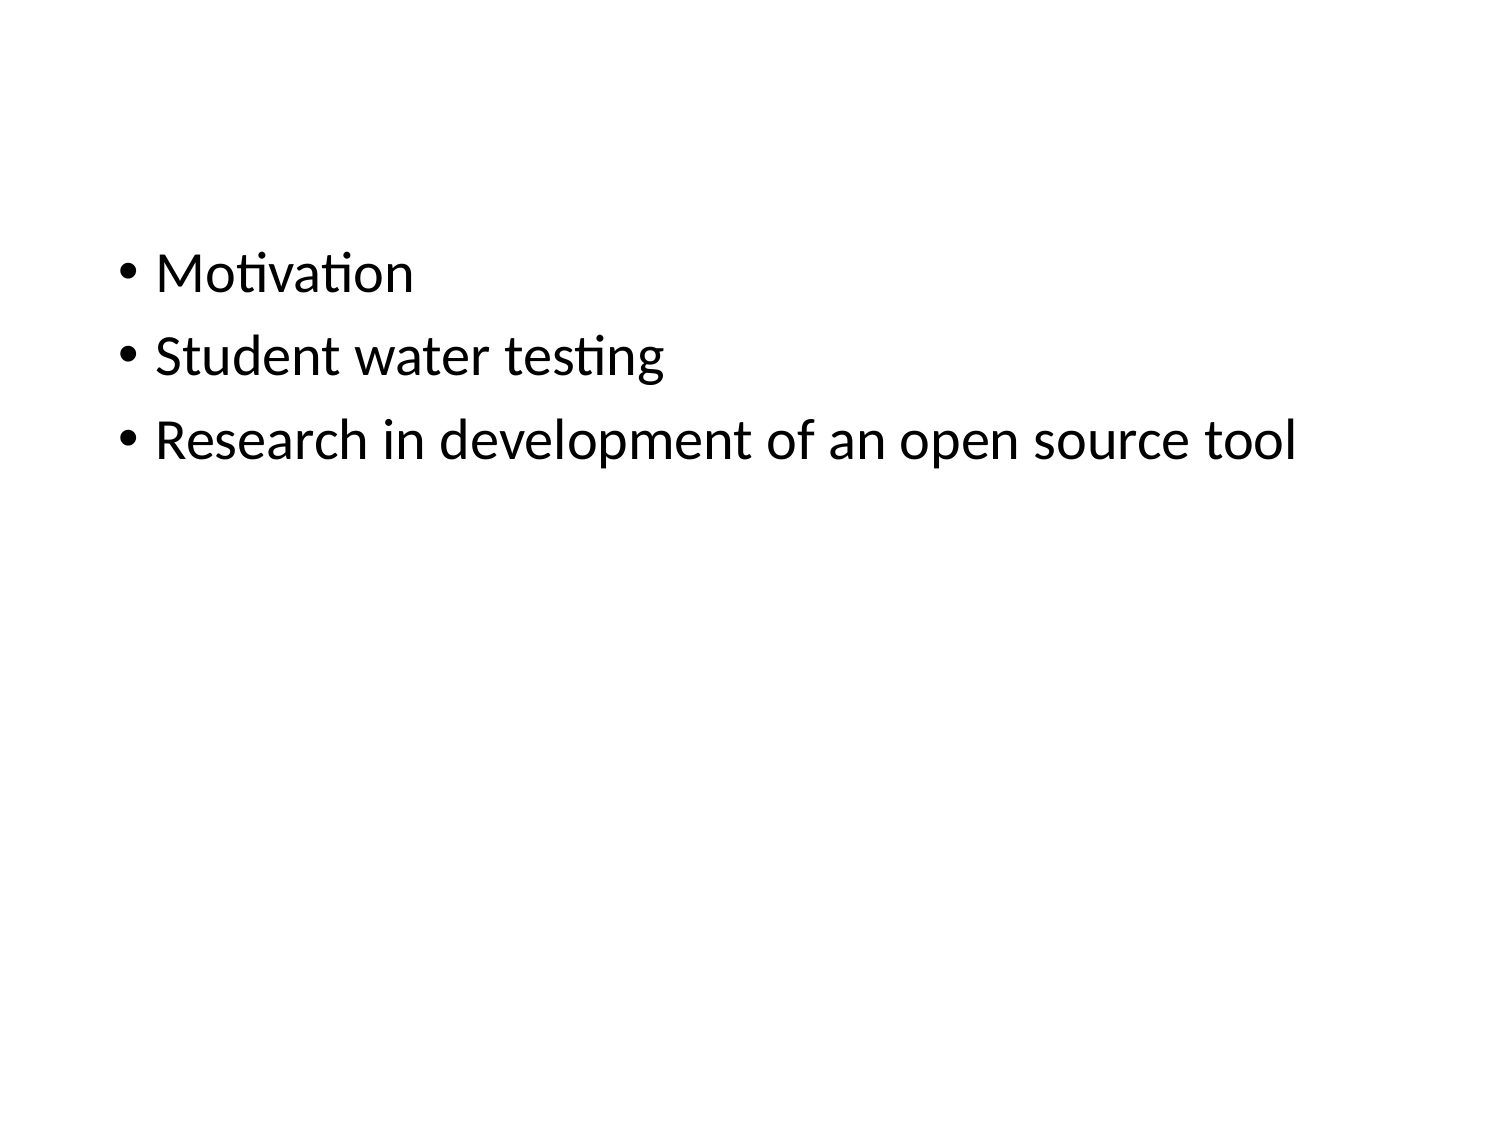

Motivation
Student water testing
Research in development of an open source tool